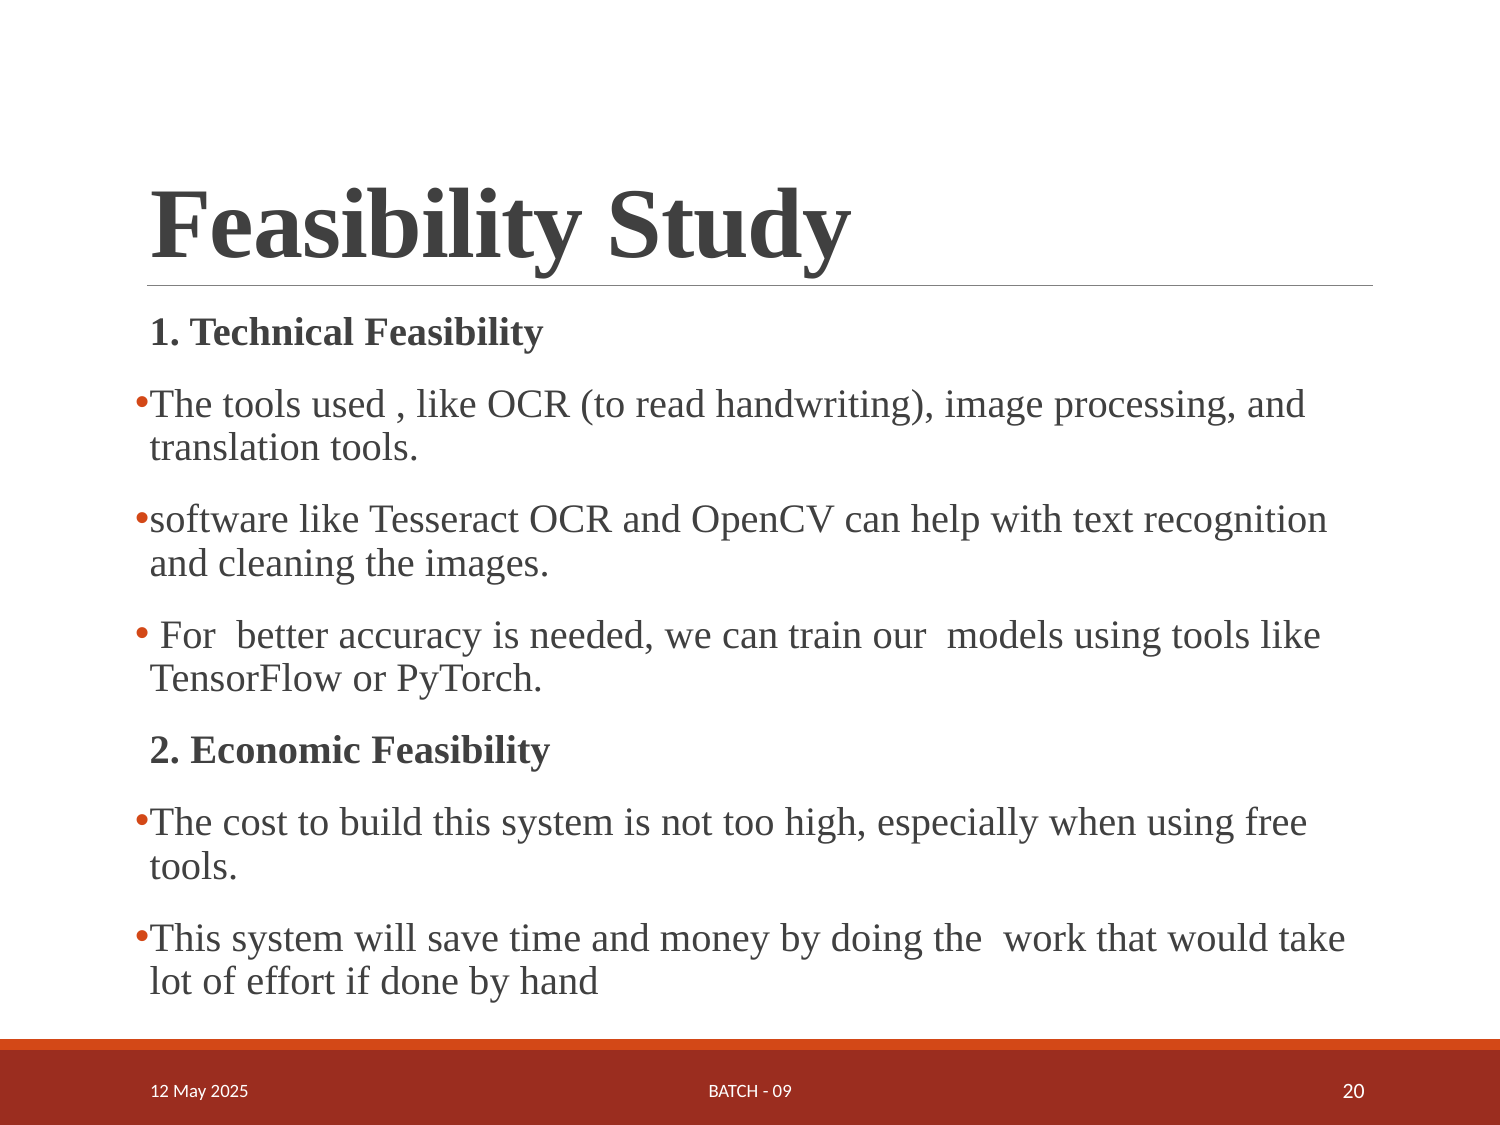

# Feasibility Study
1. Technical Feasibility
The tools used , like OCR (to read handwriting), image processing, and translation tools.
software like Tesseract OCR and OpenCV can help with text recognition and cleaning the images.
 For  better accuracy is needed, we can train our  models using tools like TensorFlow or PyTorch.
2. Economic Feasibility
The cost to build this system is not too high, especially when using free tools.
This system will save time and money by doing the  work that would take lot of effort if done by hand

12 May 2025
Batch - 09
20